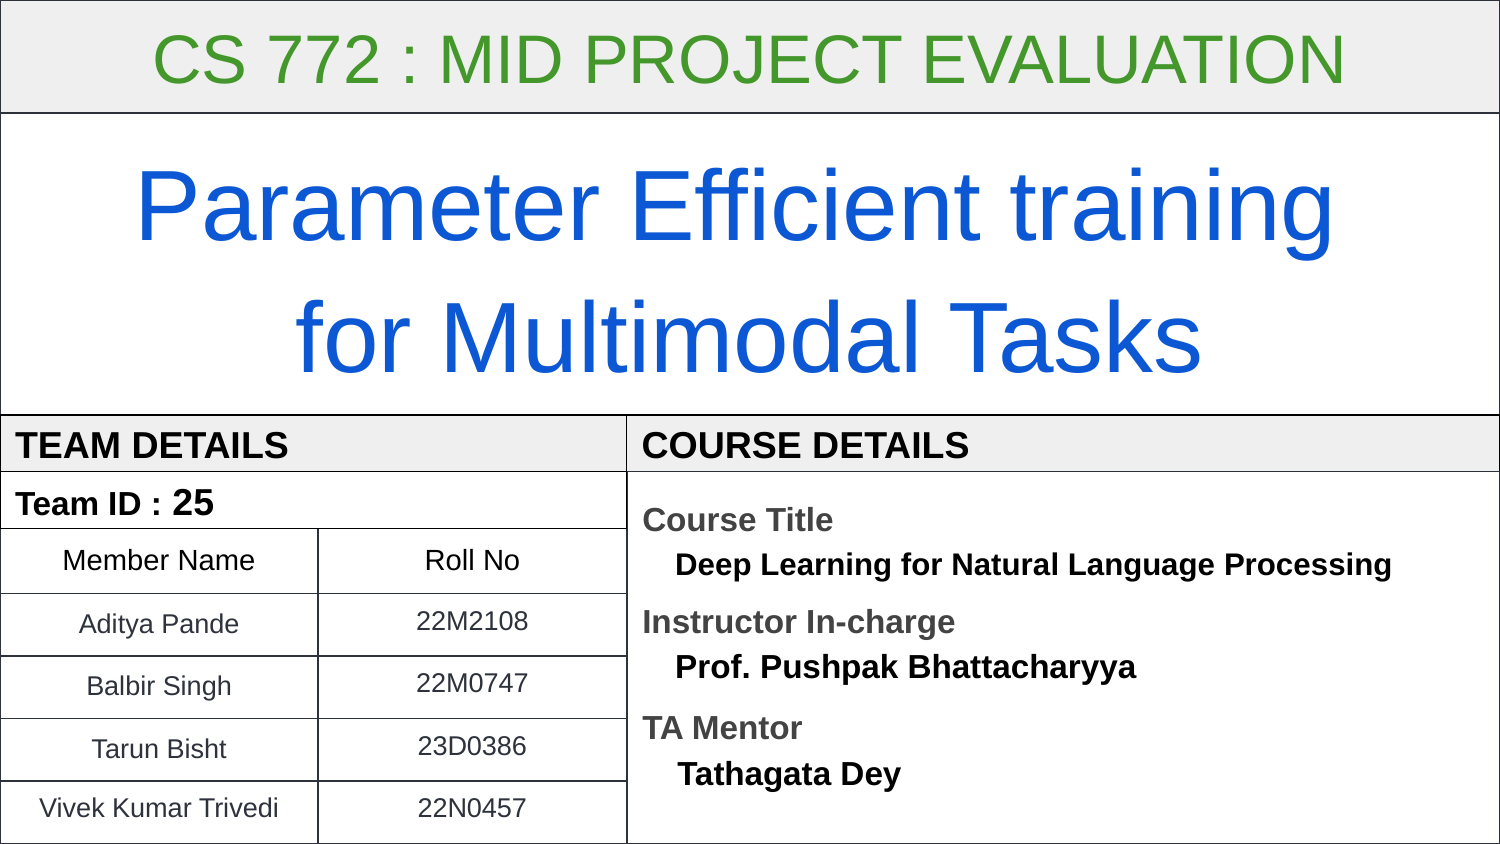

CS 772 : MID PROJECT EVALUATION
Parameter Efficient training
for Multimodal Tasks
TEAM DETAILS
COURSE DETAILS
Team ID : 25
Course Title
    Deep Learning for Natural Language Processing
Instructor In-charge
    Prof. Pushpak Bhattacharyya
TA Mentor
    Tathagata Dey

| Member Name | Roll No |
| --- | --- |
| Aditya Pande | 22M2108 |
| Balbir Singh | 22M0747 |
| Tarun Bisht | 23D0386 |
| Vivek Kumar Trivedi | 22N0457 |